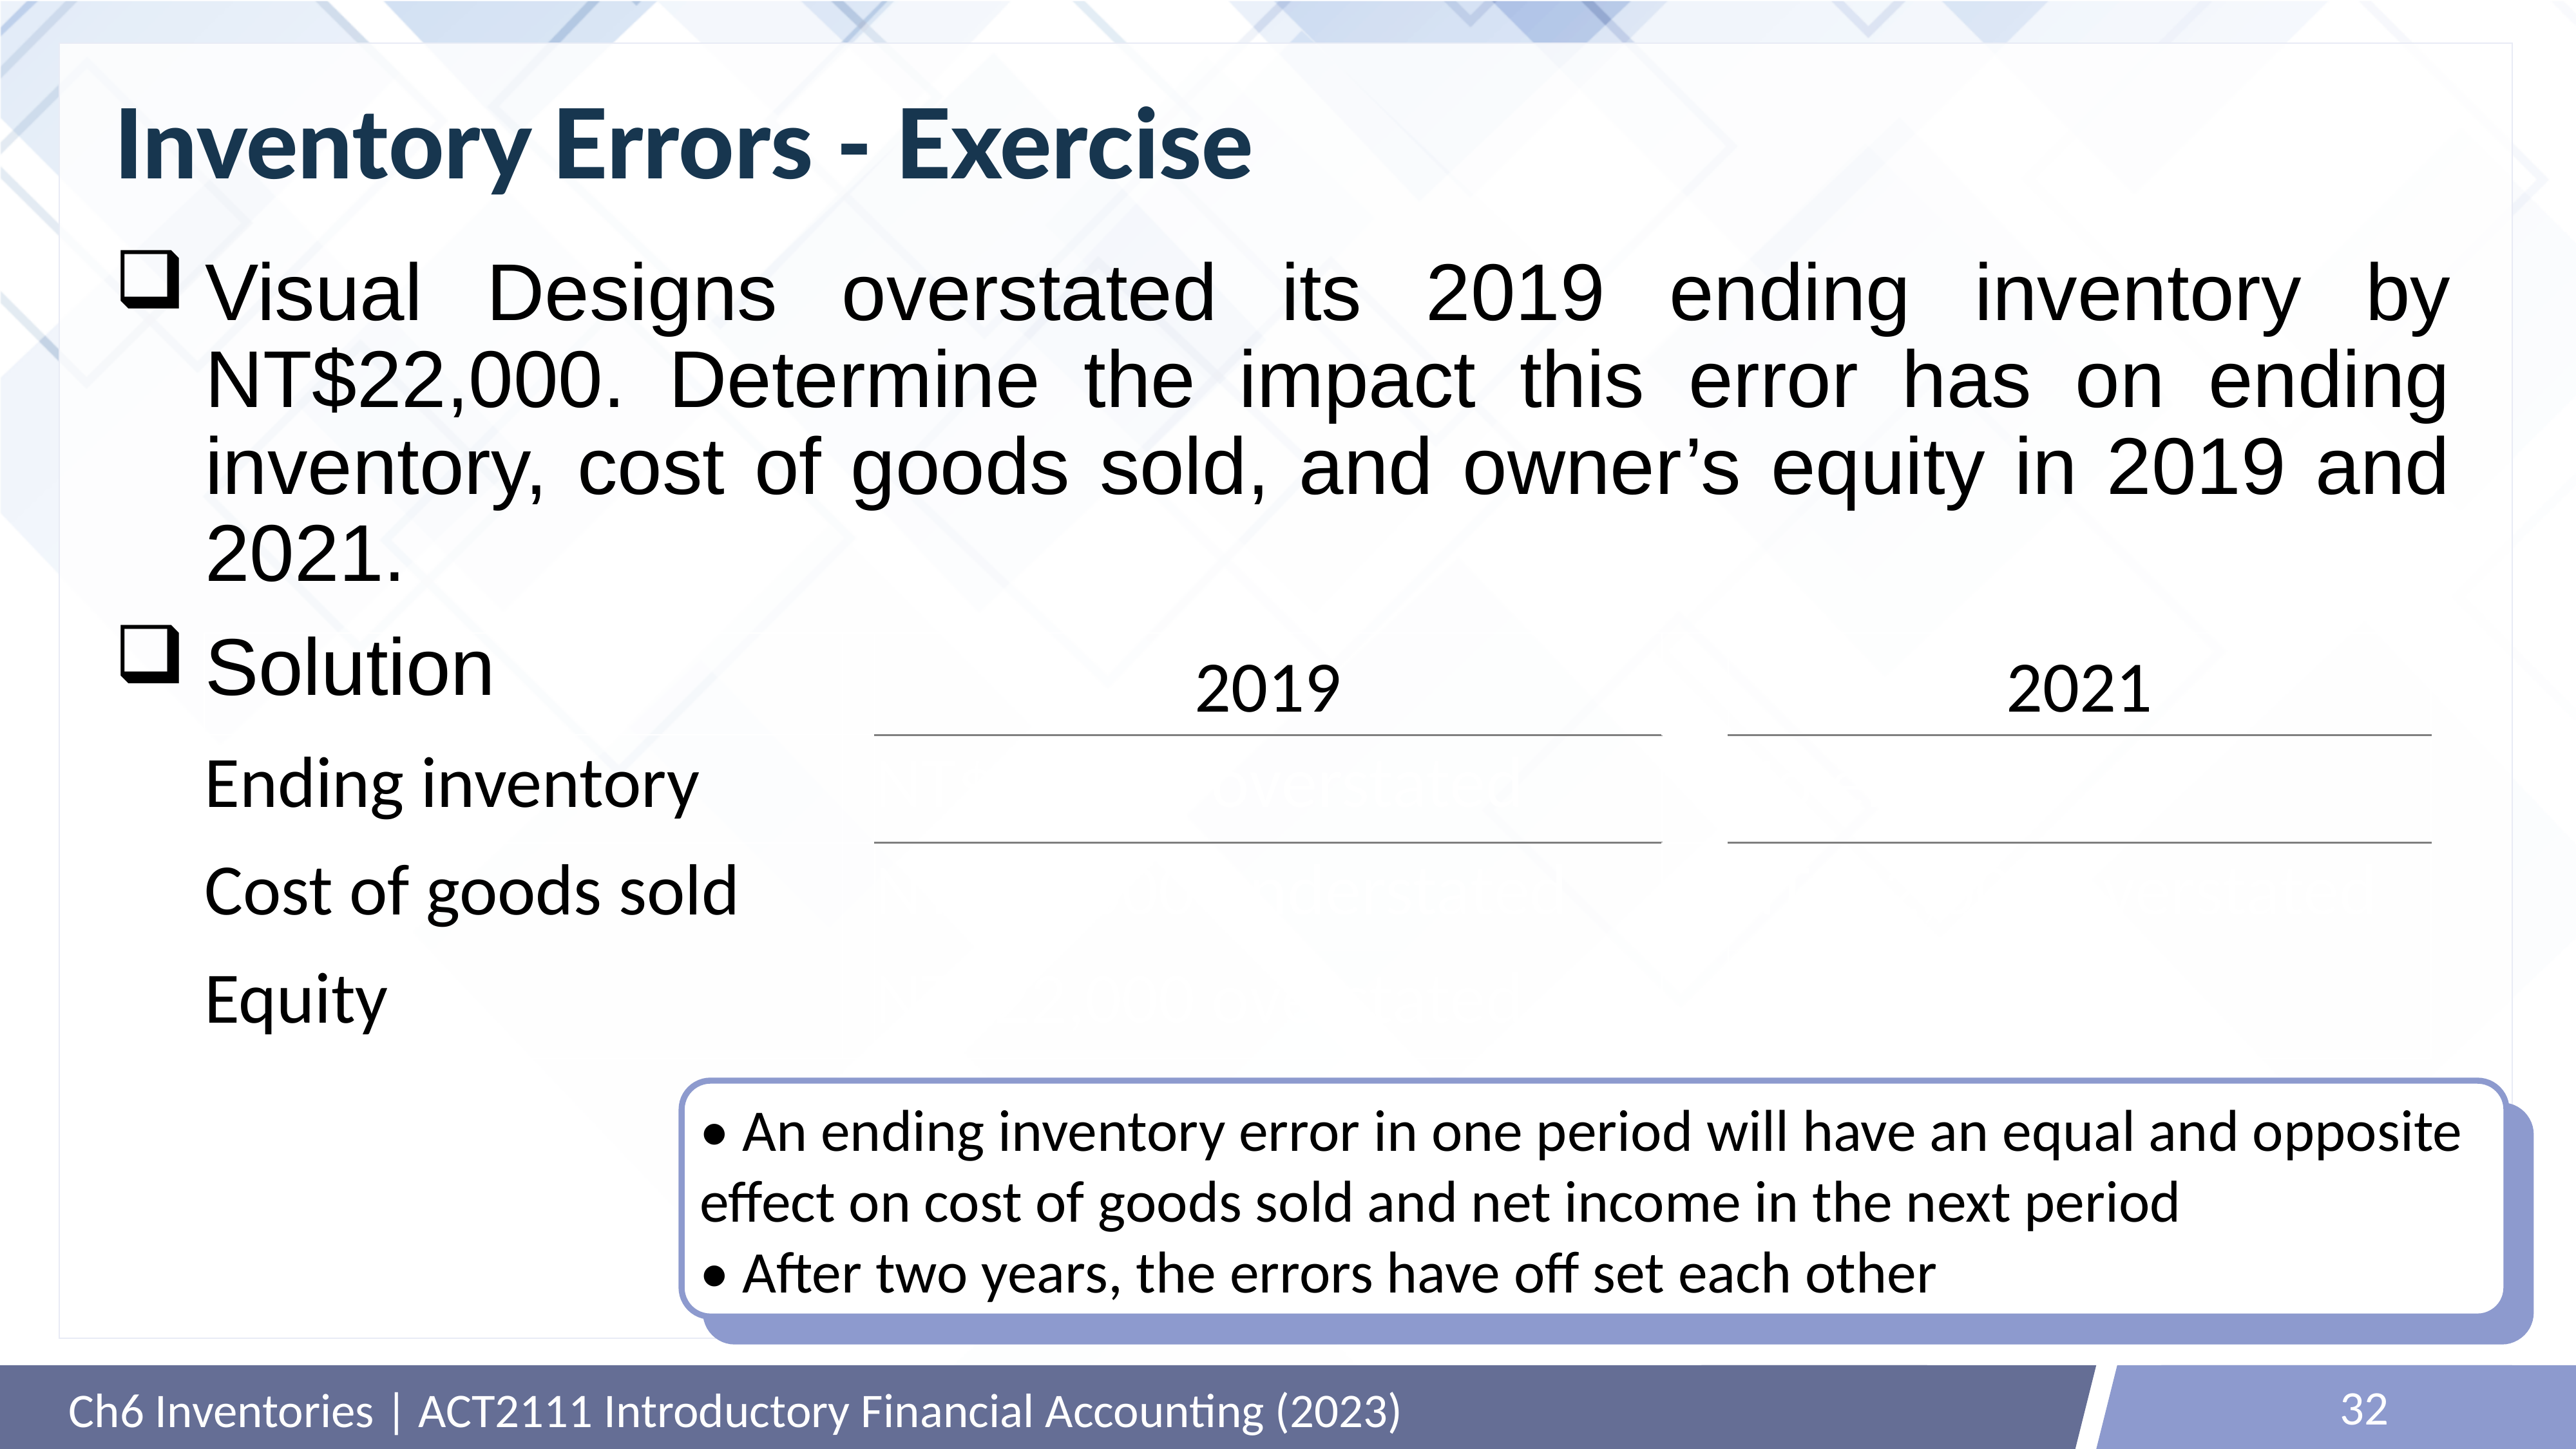

# Inventory Errors - Exercise
Visual Designs overstated its 2019 ending inventory by NT$22,000. Determine the impact this error has on ending inventory, cost of goods sold, and owner’s equity in 2019 and 2021.
Solution

|  |  | 2019 |  | 2021 |
| --- | --- | --- | --- | --- |
| Ending inventory |  | NT$22,000 overstated |  | No effect |
| Cost of goods sold |  | NT$22,000 understated |  | NT$22,000 overstated |
| Equity |  | NT$22,000 overstated |  | No effect |
• An ending inventory error in one period will have an equal and opposite effect on cost of goods sold and net income in the next period
• After two years, the errors have off set each other

32
Ch6 Inventories | ACT2111 Introductory Financial Accounting (2023)